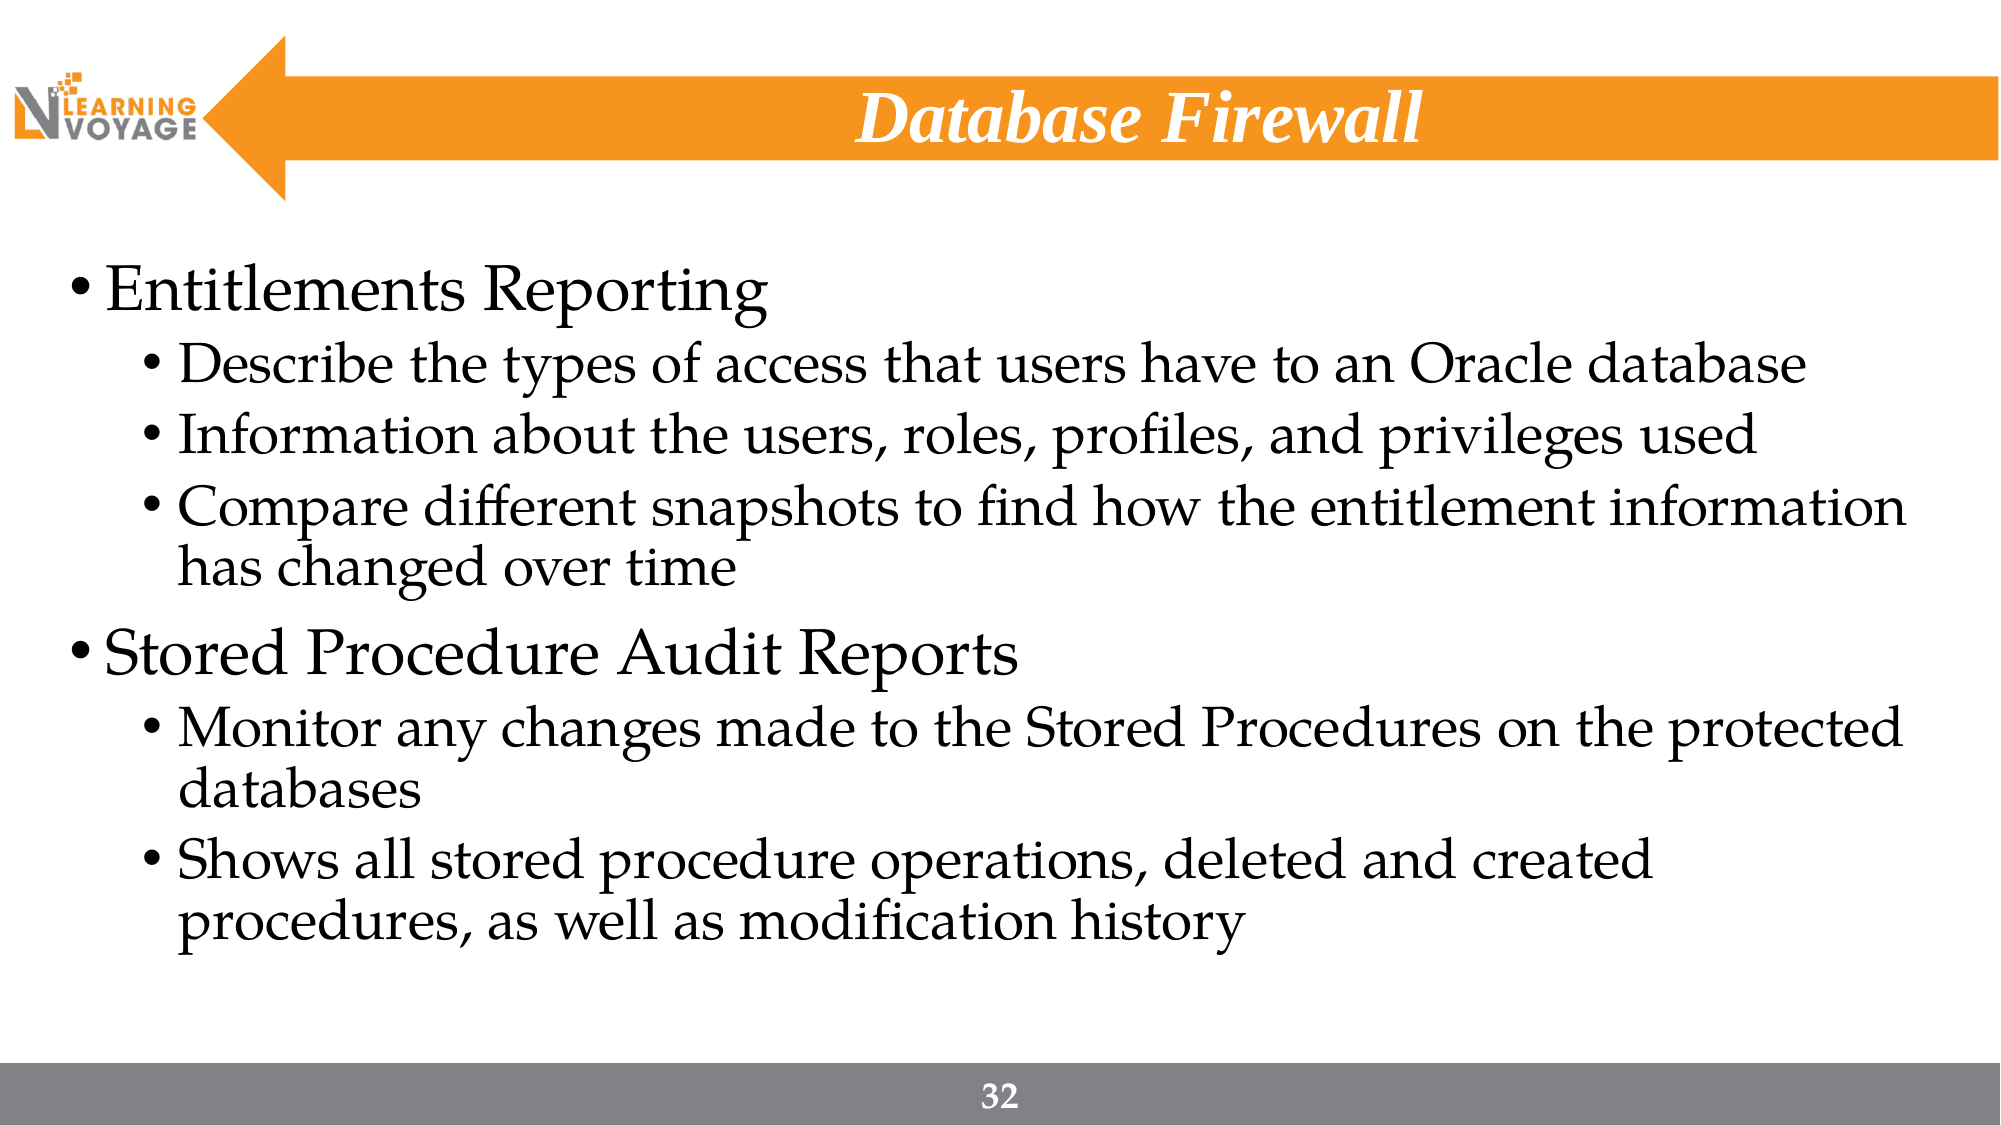

# Database Firewall
Entitlements Reporting
Describe the types of access that users have to an Oracle database
Information about the users, roles, profiles, and privileges used
Compare different snapshots to find how the entitlement information has changed over time
Stored Procedure Audit Reports
Monitor any changes made to the Stored Procedures on the protected databases
Shows all stored procedure operations, deleted and created procedures, as well as modification history
32